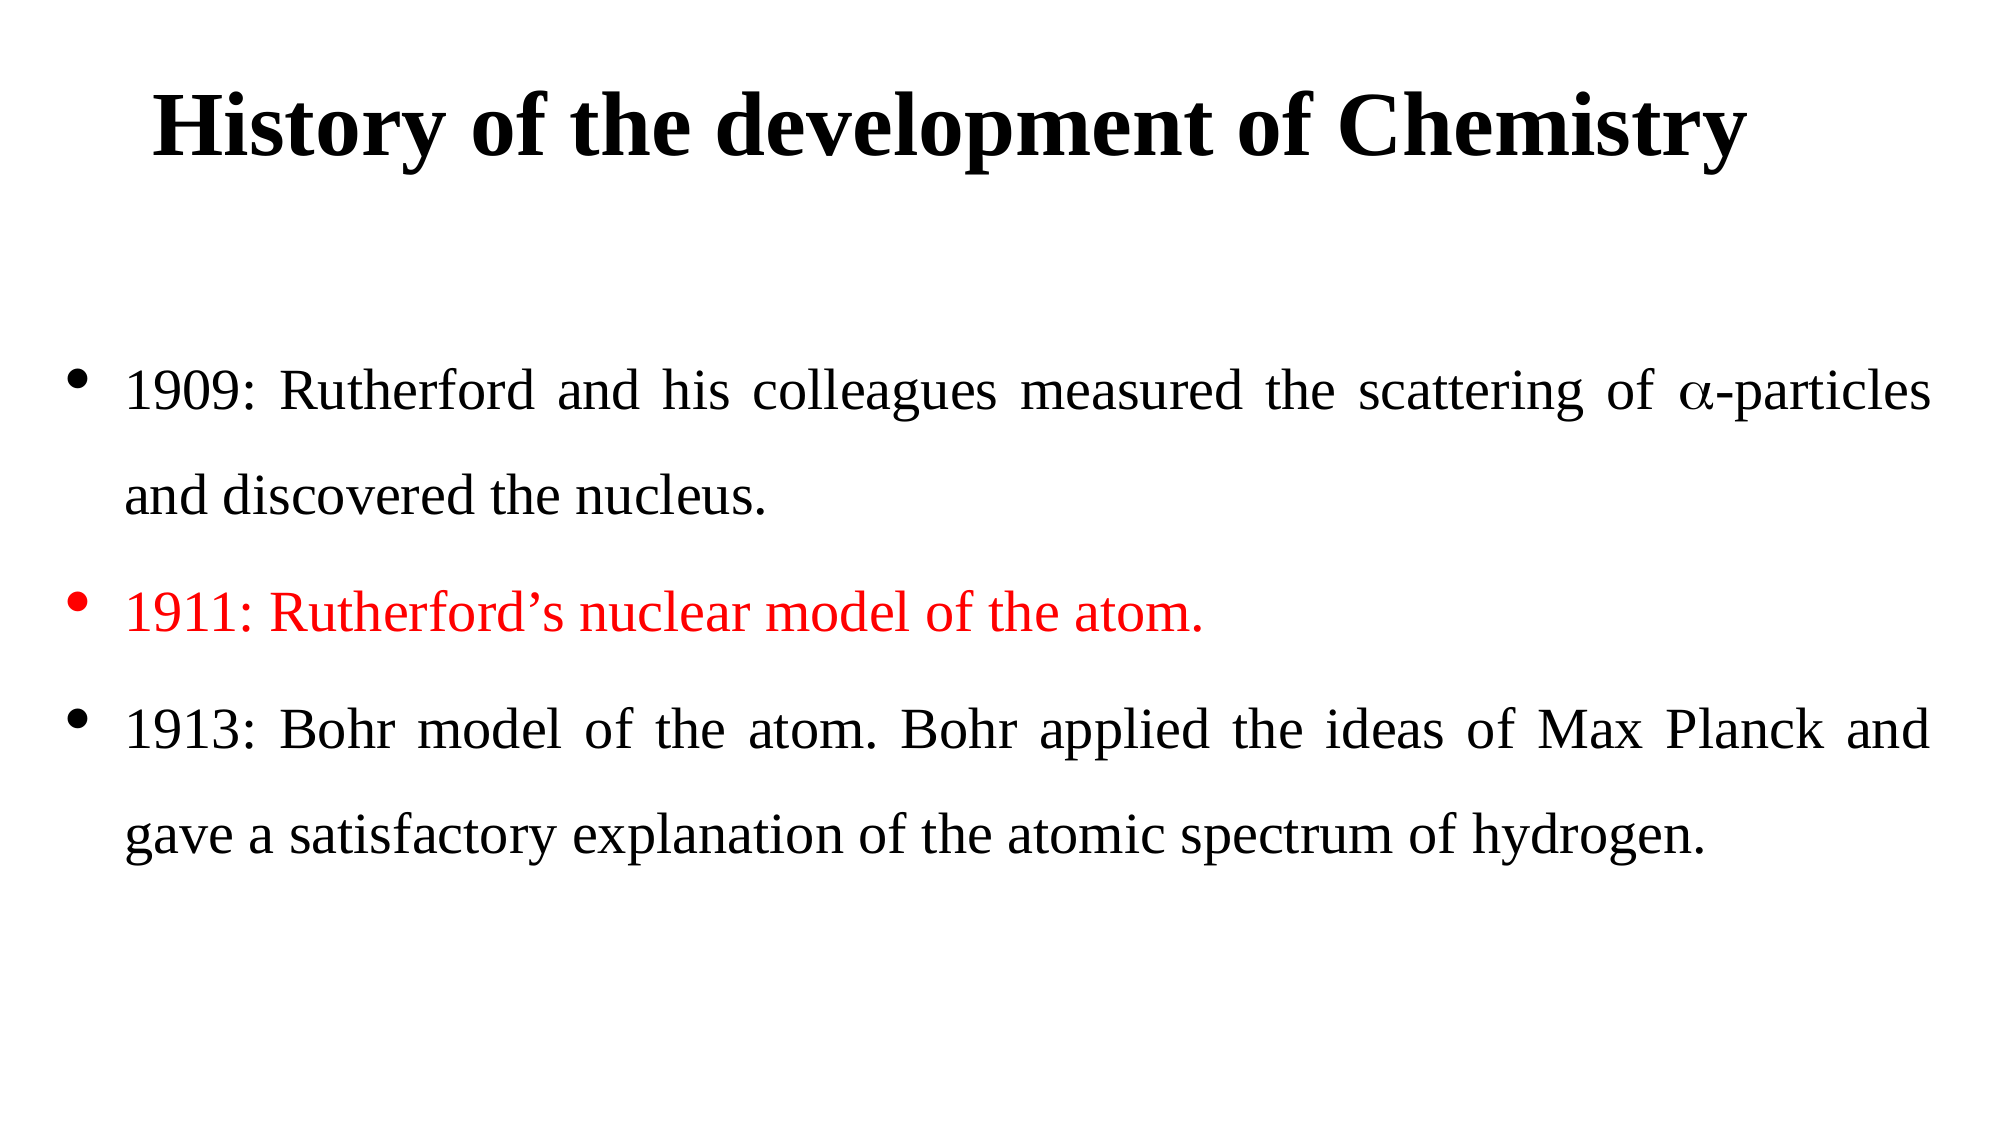

# History of the development of Chemistry
1909: Rutherford and his colleagues measured the scattering of α-particles and discovered the nucleus.
1911: Rutherford’s nuclear model of the atom.
1913: Bohr model of the atom. Bohr applied the ideas of Max Planck and gave a satisfactory explanation of the atomic spectrum of hydrogen.